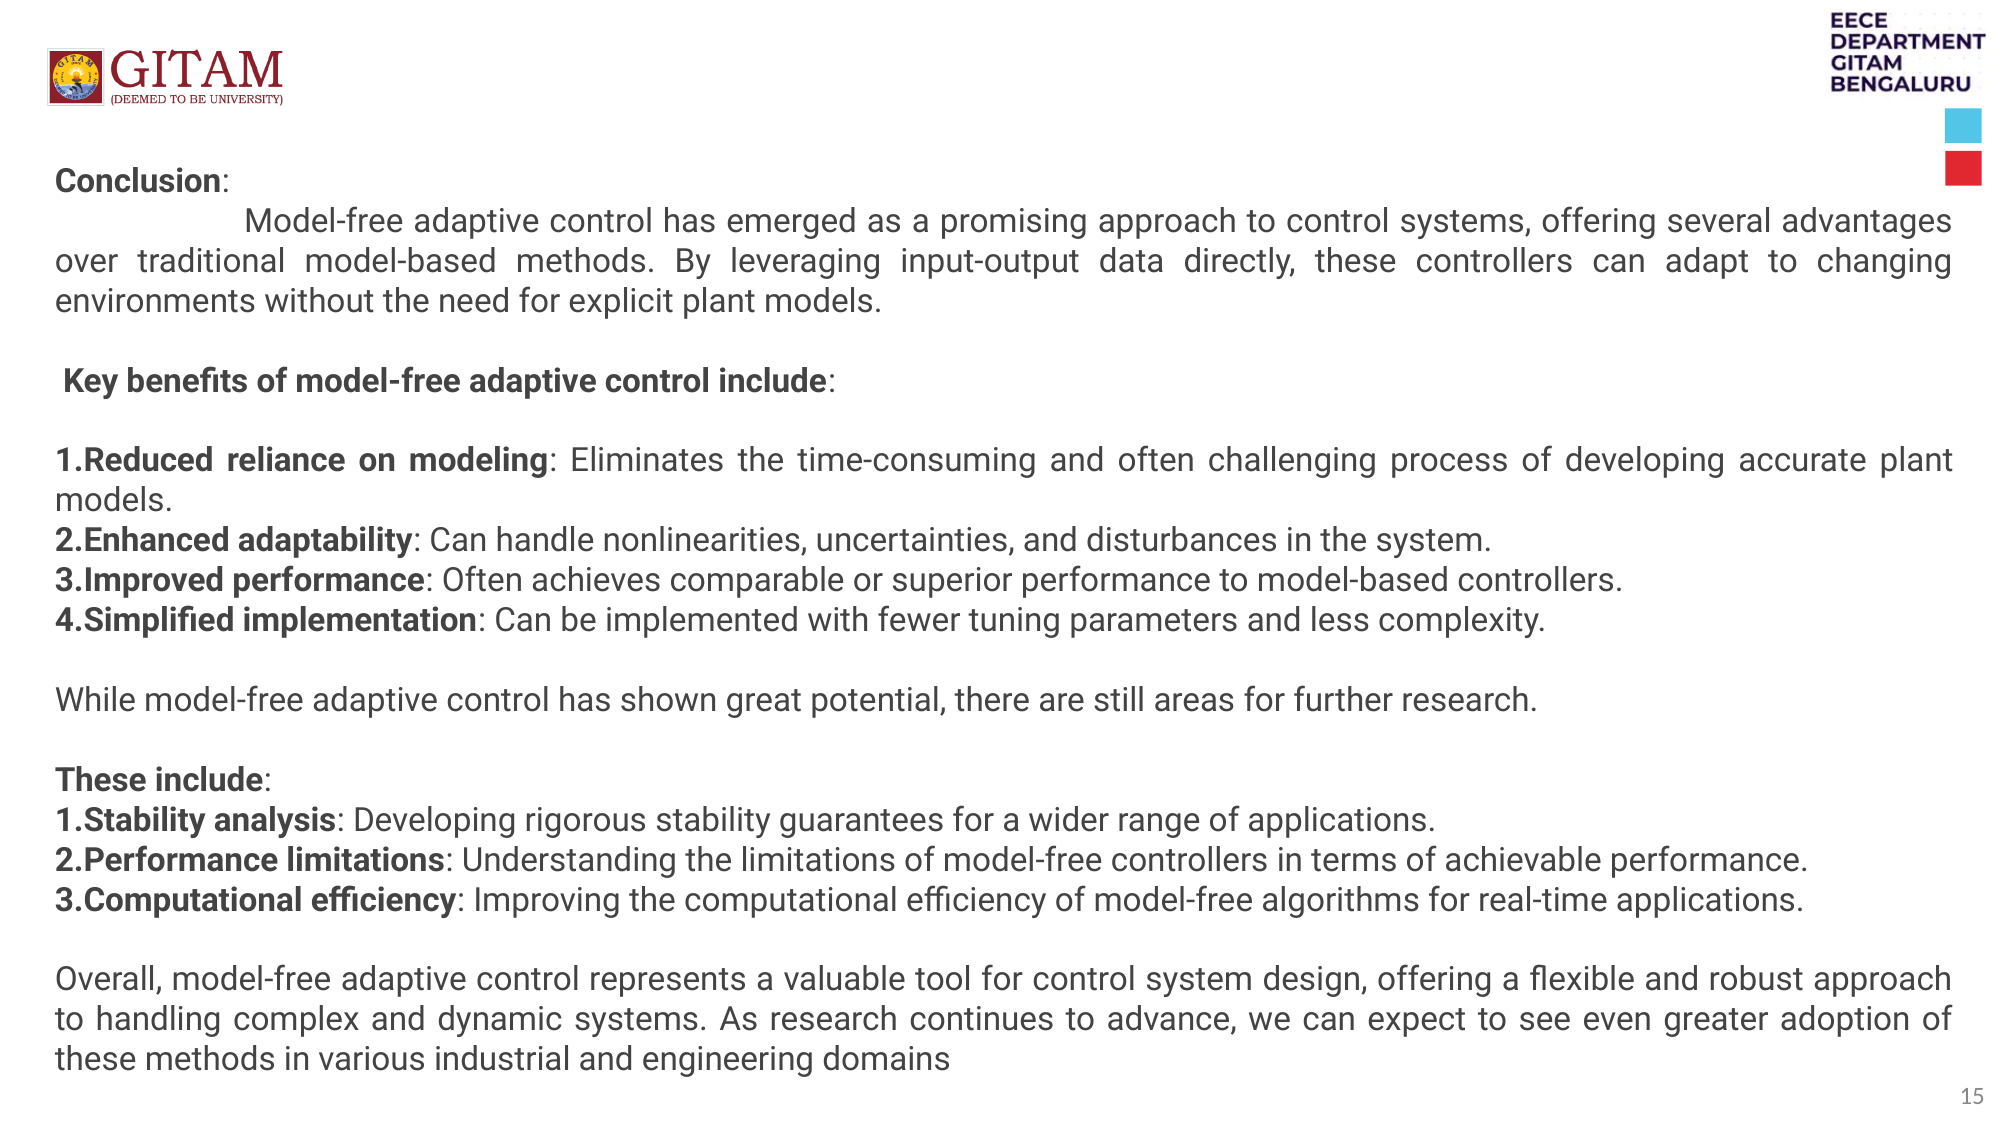

Conclusion:
                   Model-free adaptive control has emerged as a promising approach to control systems, offering several advantages over traditional model-based methods. By leveraging input-output data directly, these controllers can adapt to changing environments without the need for explicit plant models.

 Key benefits of model-free adaptive control include:

1.Reduced reliance on modeling: Eliminates the time-consuming and often challenging process of developing accurate plant models.
2.Enhanced adaptability: Can handle nonlinearities, uncertainties, and disturbances in the system.
3.Improved performance: Often achieves comparable or superior performance to model-based controllers.
4.Simplified implementation: Can be implemented with fewer tuning parameters and less complexity.

While model-free adaptive control has shown great potential, there are still areas for further research.

These include:
1.Stability analysis: Developing rigorous stability guarantees for a wider range of applications.
2.Performance limitations: Understanding the limitations of model-free controllers in terms of achievable performance.
3.Computational efficiency: Improving the computational efficiency of model-free algorithms for real-time applications.

Overall, model-free adaptive control represents a valuable tool for control system design, offering a flexible and robust approach to handling complex and dynamic systems. As research continues to advance, we can expect to see even greater adoption of these methods in various industrial and engineering domains

15